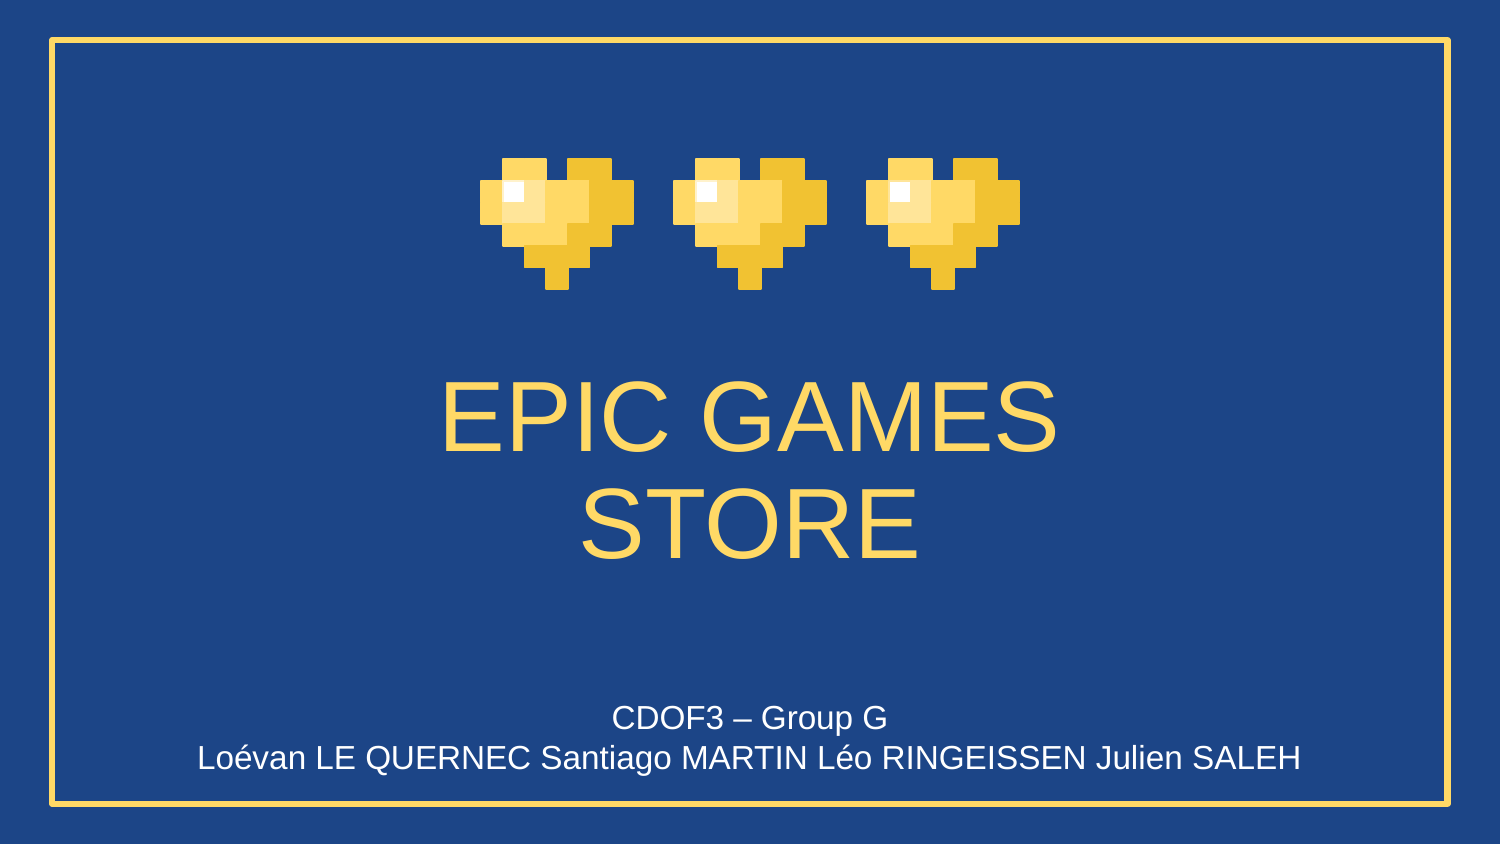

# EPIC GAMES STORE
CDOF3 – Group G
Loévan LE QUERNEC Santiago MARTIN Léo RINGEISSEN Julien SALEH